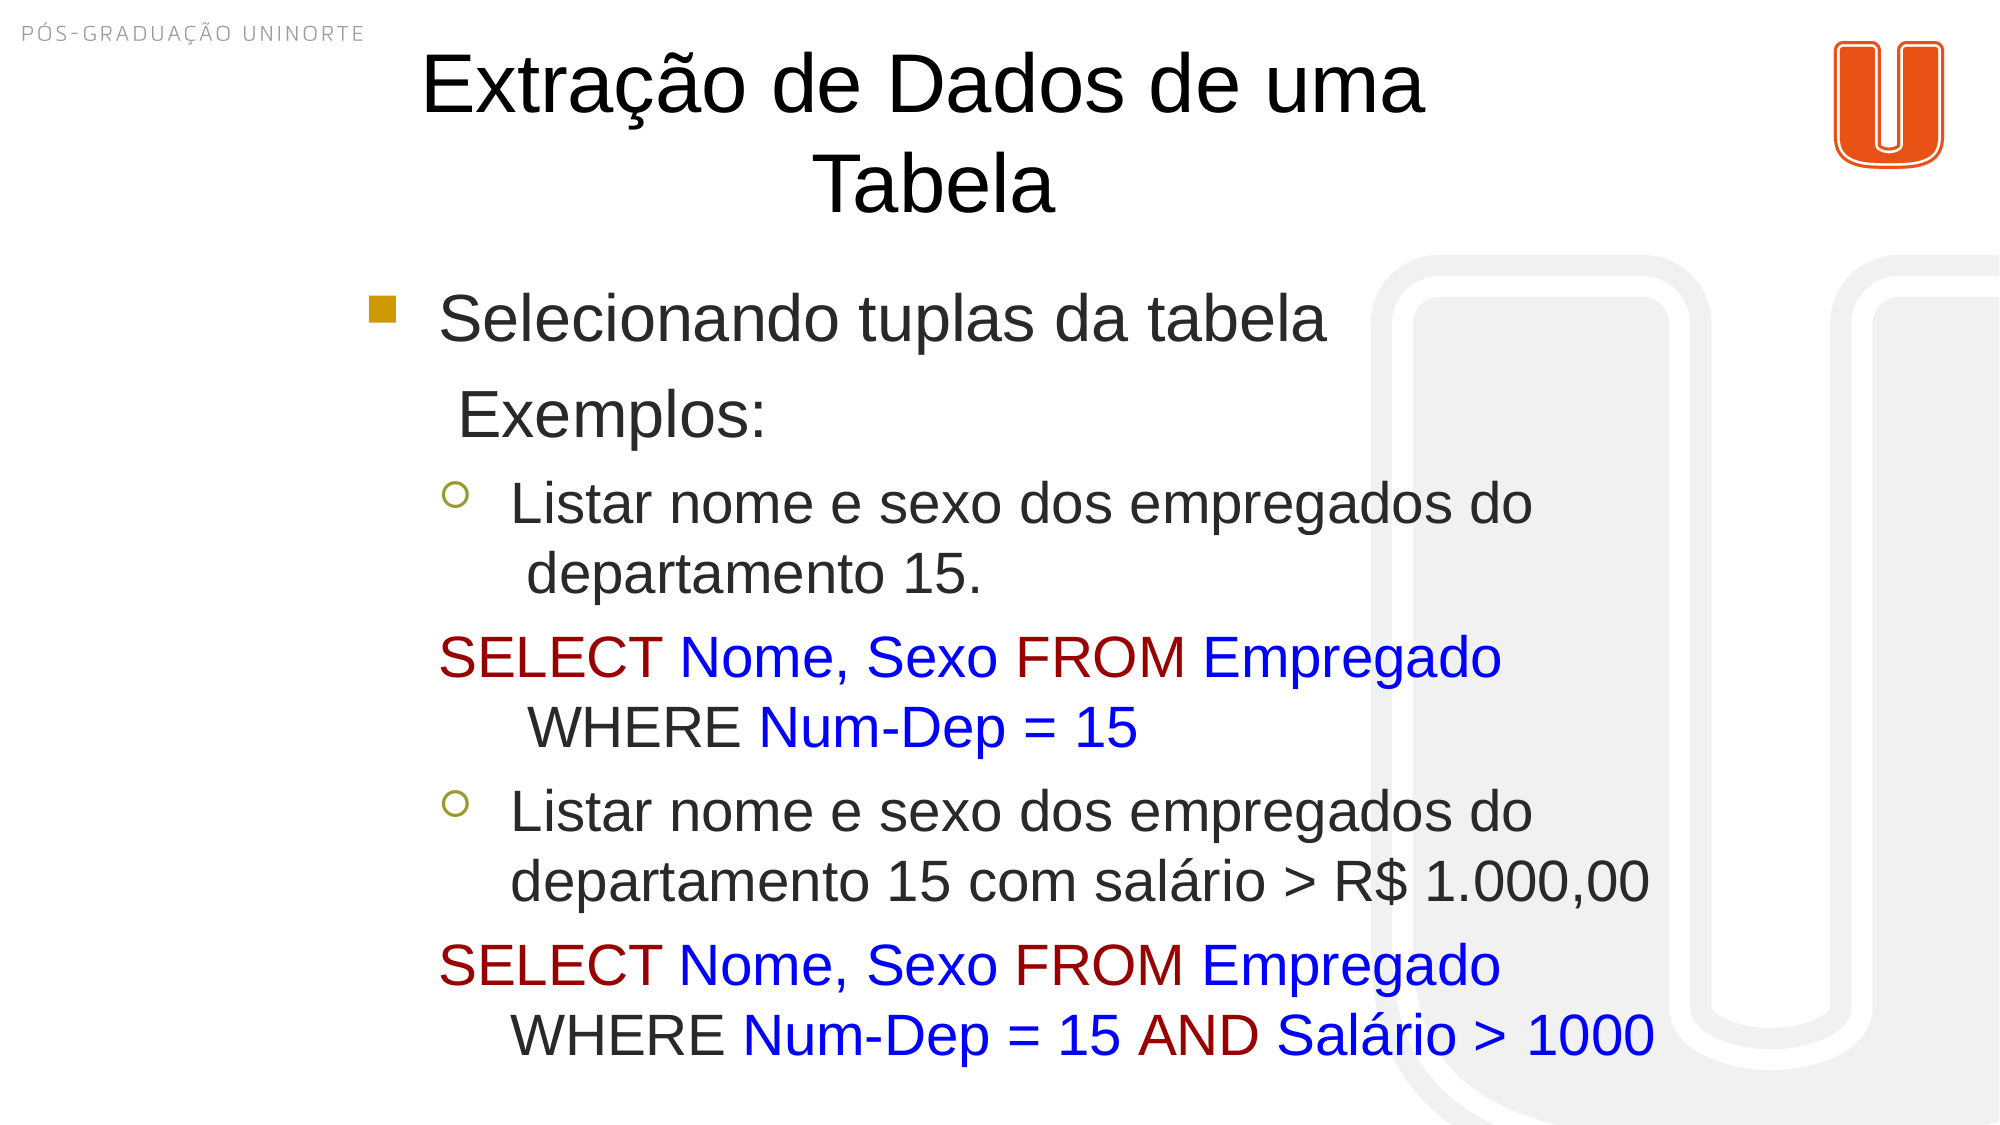

# Extração de Dados de uma  Tabela
Selecionando tuplas da tabela  Exemplos:
Listar nome e sexo dos empregados do  departamento 15.
SELECT Nome, Sexo FROM Empregado  WHERE Num-Dep = 15
Listar nome e sexo dos empregados do  departamento 15 com salário > R$ 1.000,00
SELECT Nome, Sexo FROM Empregado  WHERE Num-Dep = 15 AND Salário > 1000